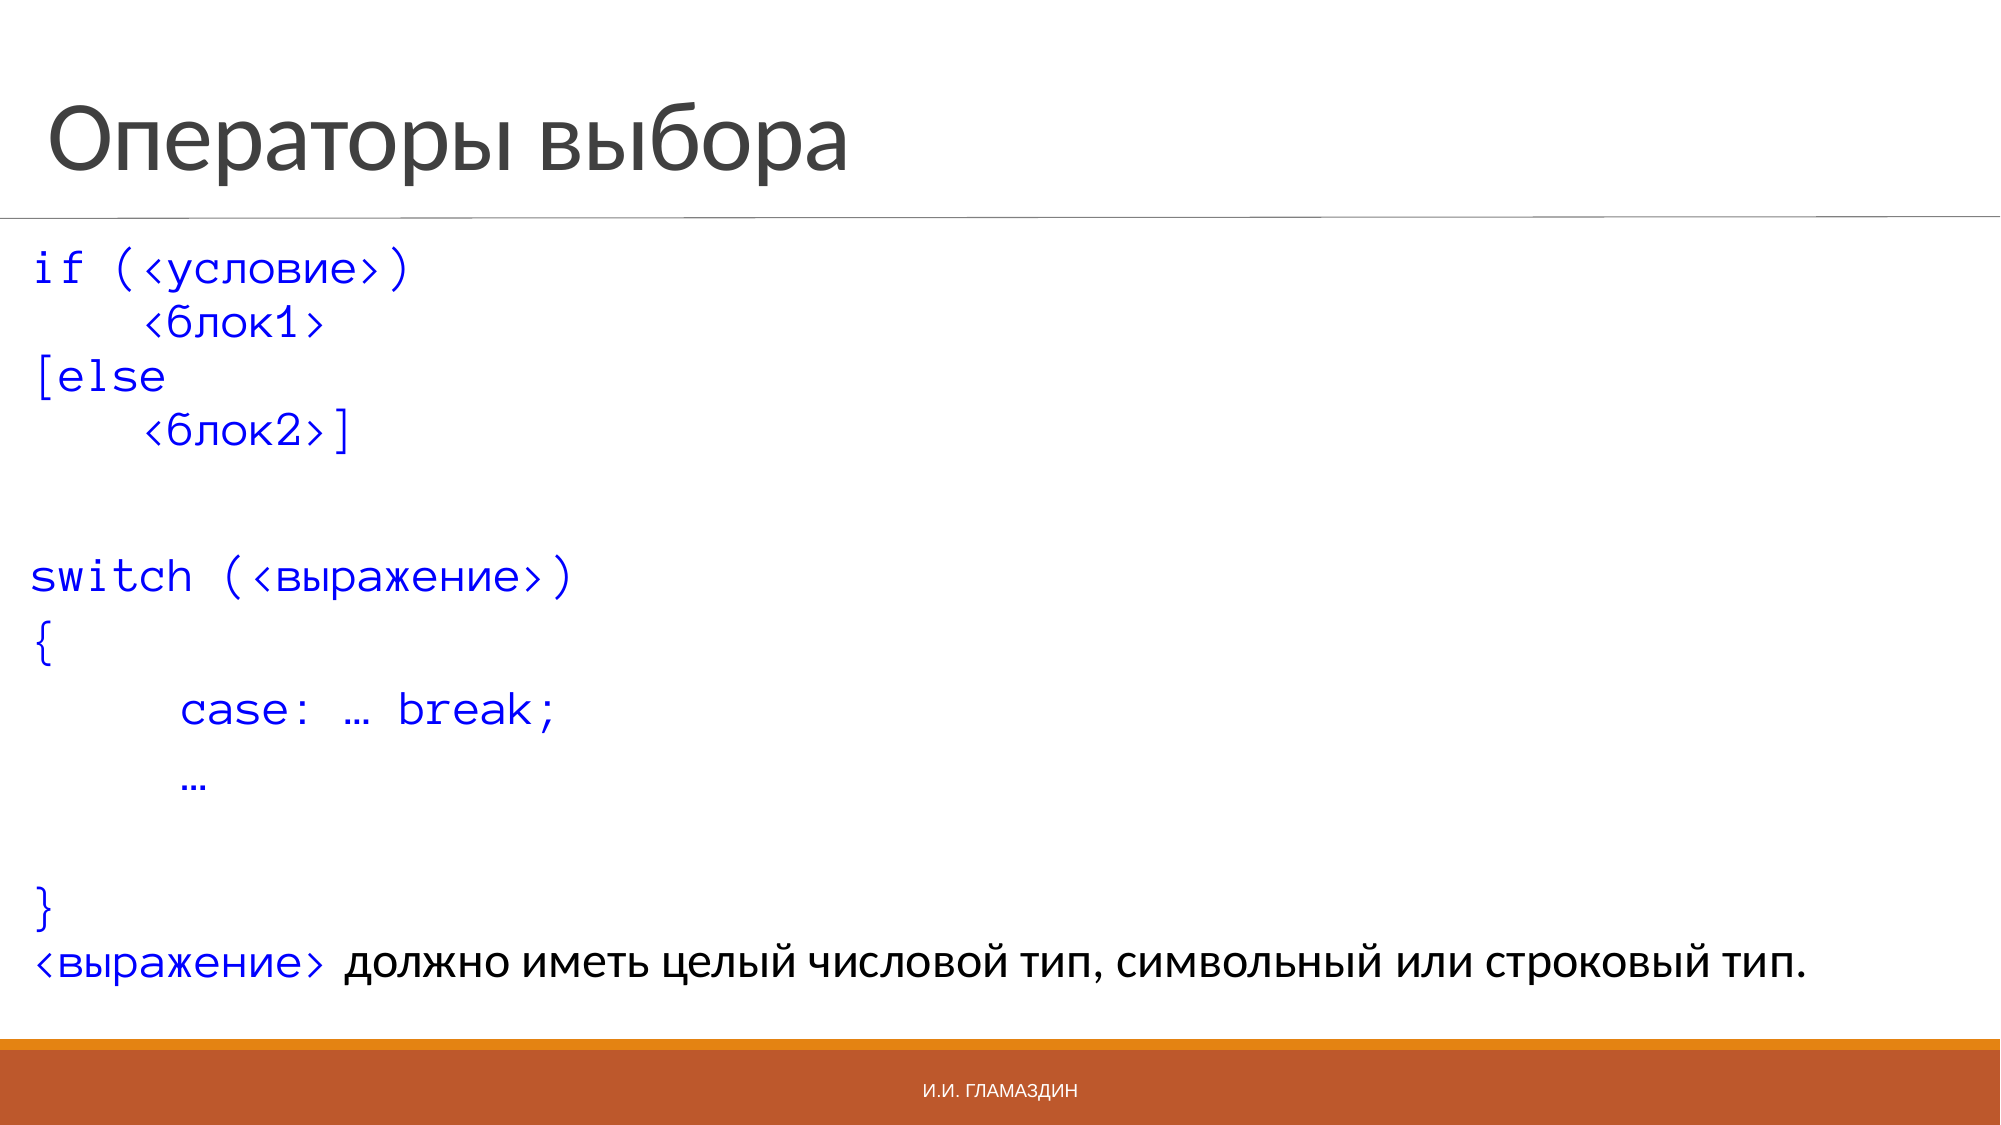

# Операторы выбора
if (<условие>)
    <блок1>
[else
    <блок2>]

switch (<выражение>)
{
	case: … break;
	…

}
<выражение> должно иметь целый числовой тип, символьный или строковый тип.

И.И. Гламаздин